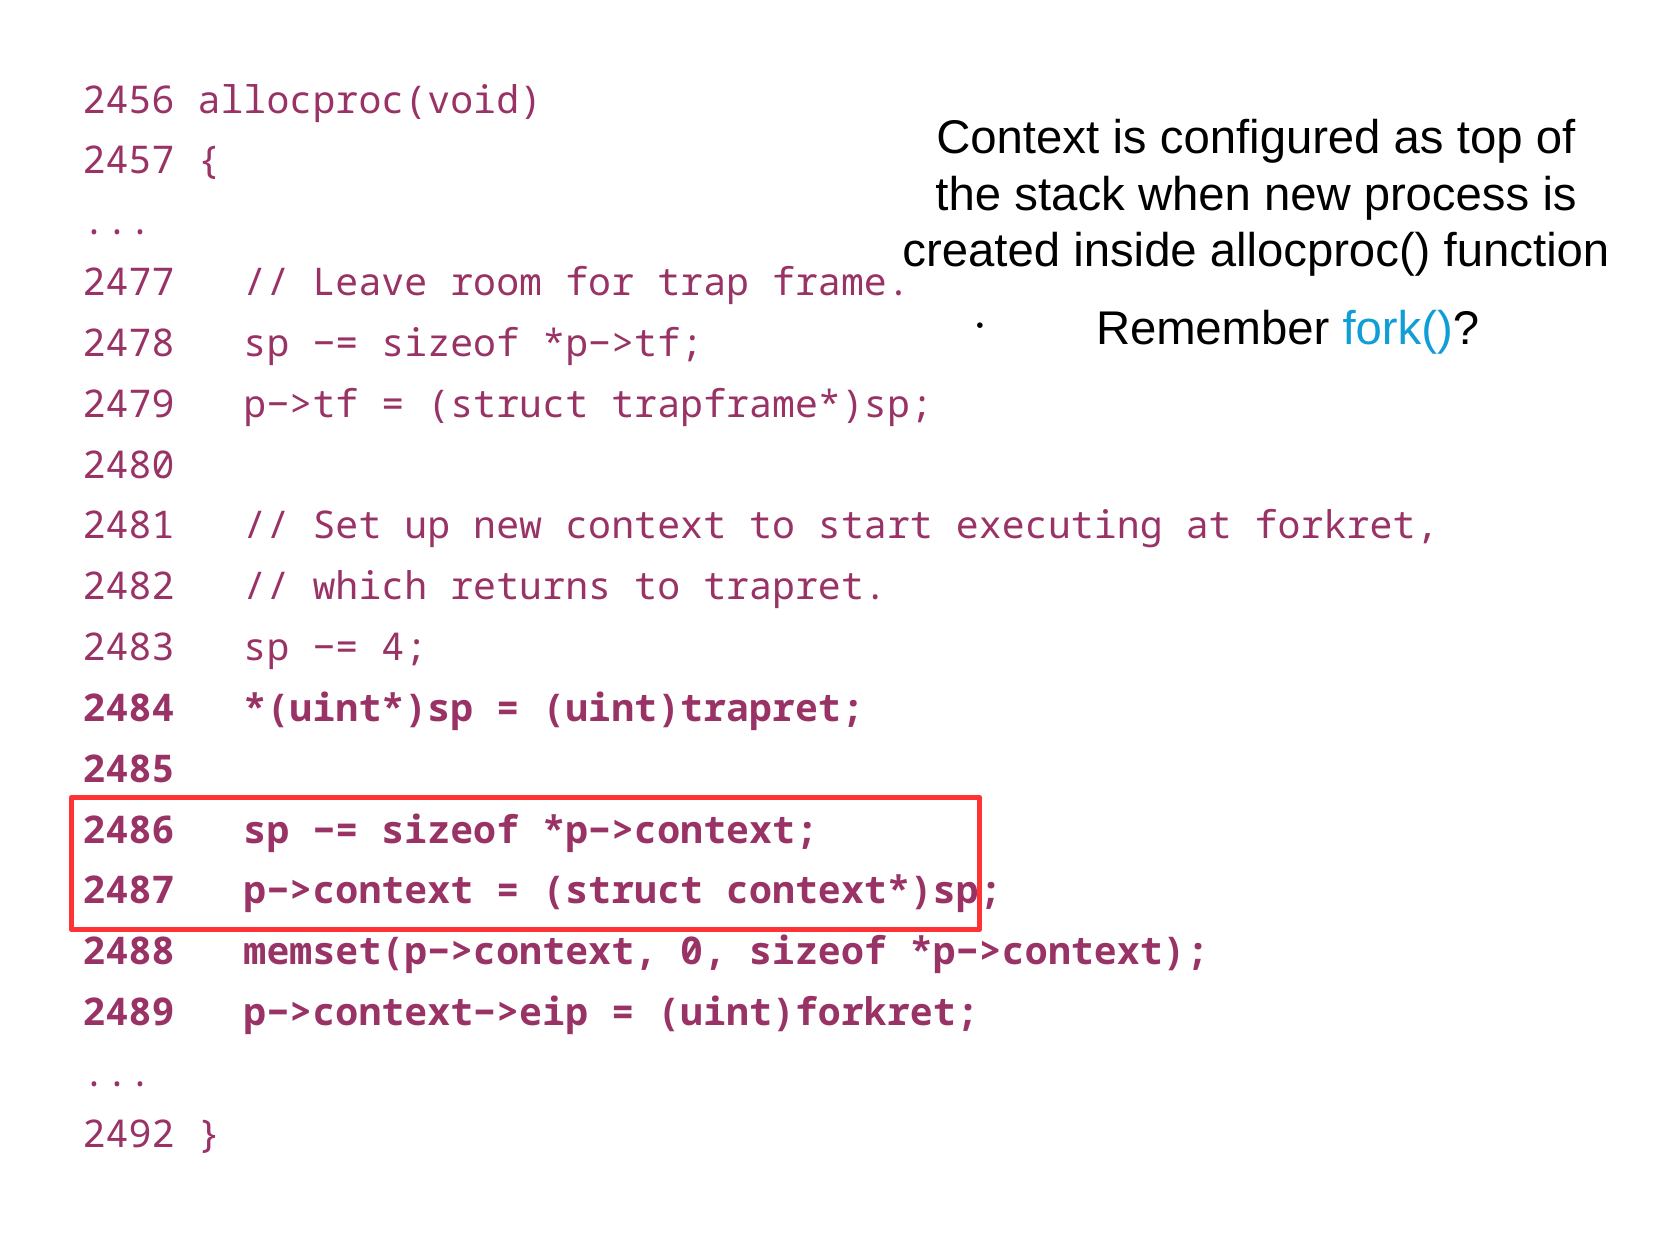

2456 allocproc(void)
2457 {
...
2477   // Leave room for trap frame.
2478   sp −= sizeof *p−>tf;
2479   p−>tf = (struct trapframe*)sp;
2480
2481   // Set up new context to start executing at forkret,
2482   // which returns to trapret.
2483   sp −= 4;
2484   *(uint*)sp = (uint)trapret;
2485
2486   sp −= sizeof *p−>context;
2487   p−>context = (struct context*)sp;
2488   memset(p−>context, 0, sizeof *p−>context);
2489   p−>context−>eip = (uint)forkret;
...
2492 }
Context is configured as top of the stack when new process is created inside allocproc() function
Remember fork()?